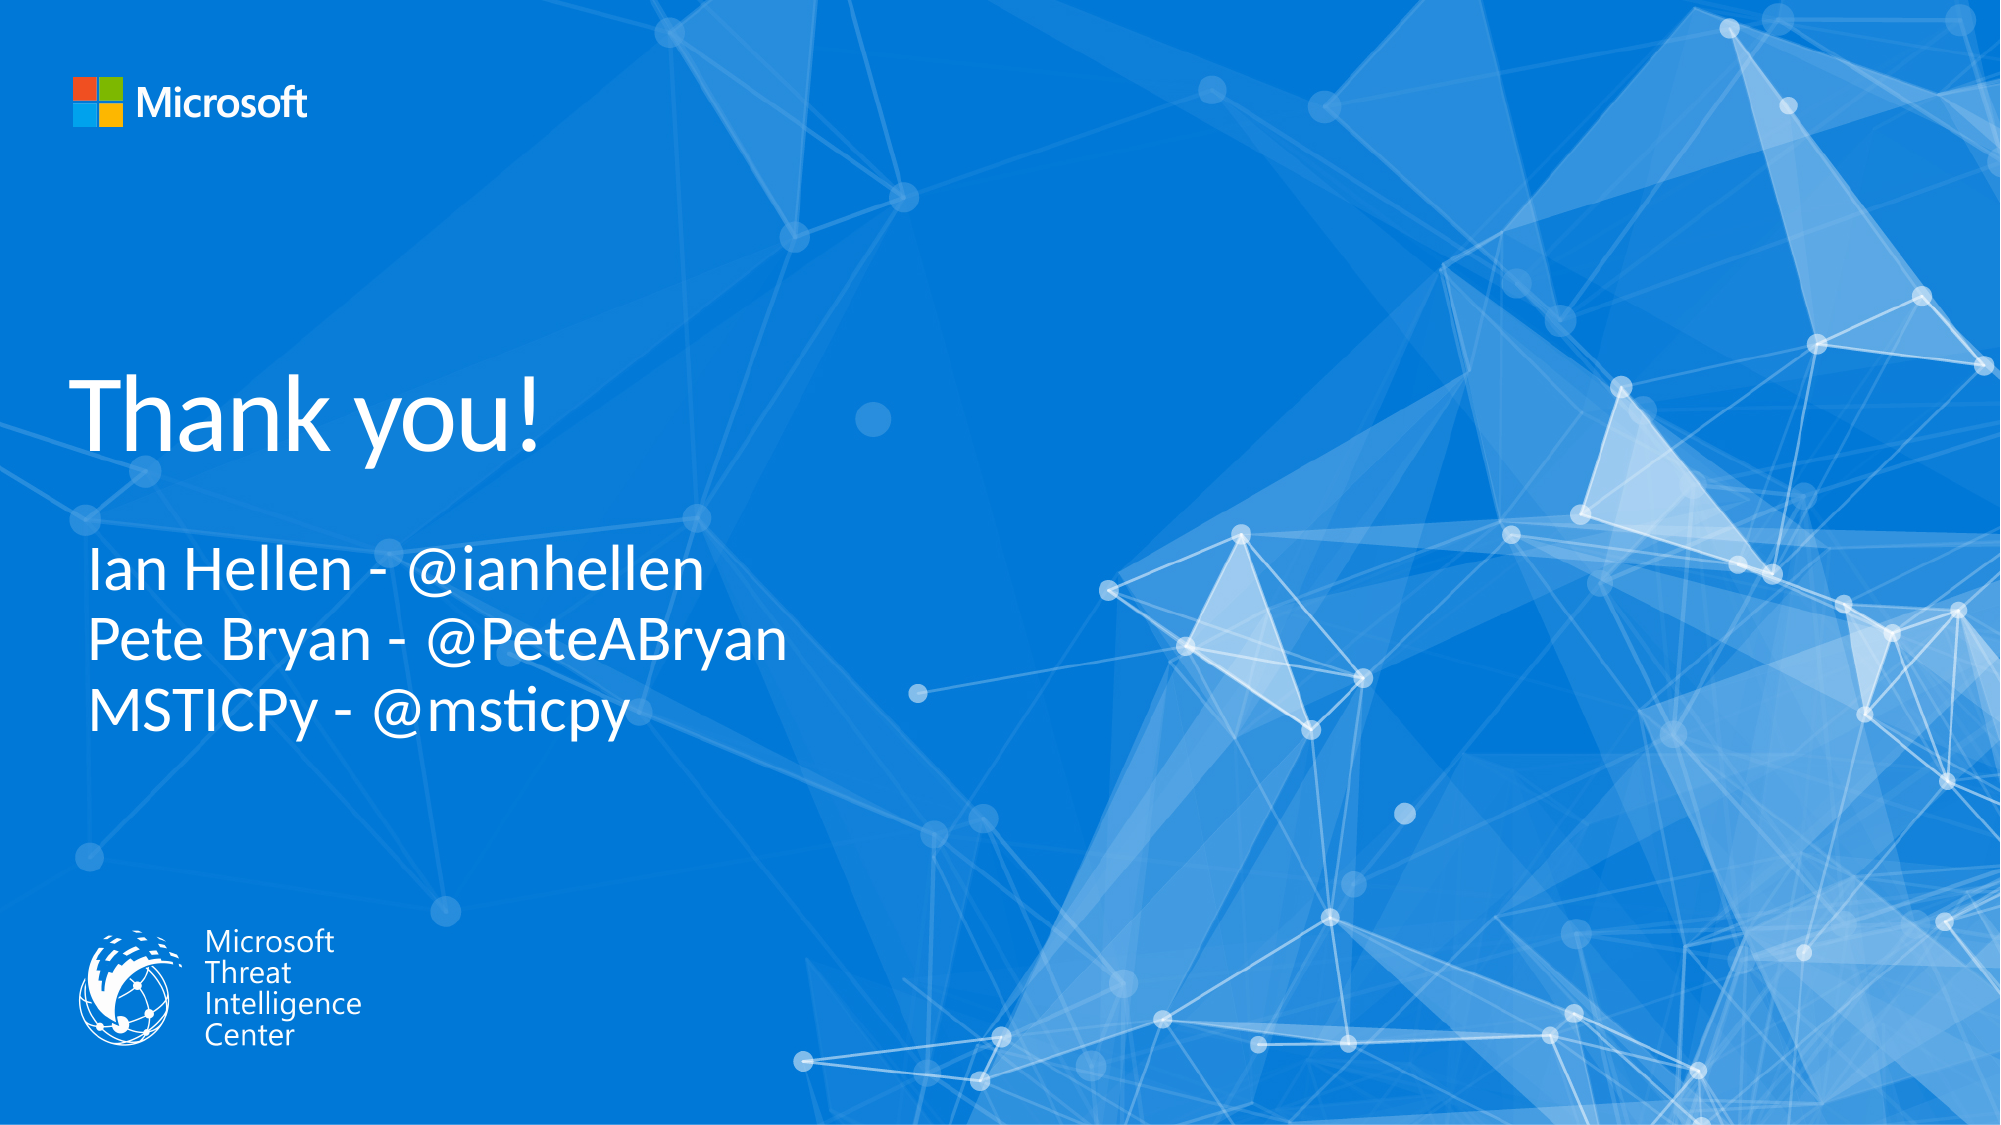

# Thank you!
Ian Hellen - @ianhellen
Pete Bryan - @PeteABryan
MSTICPy - @msticpy